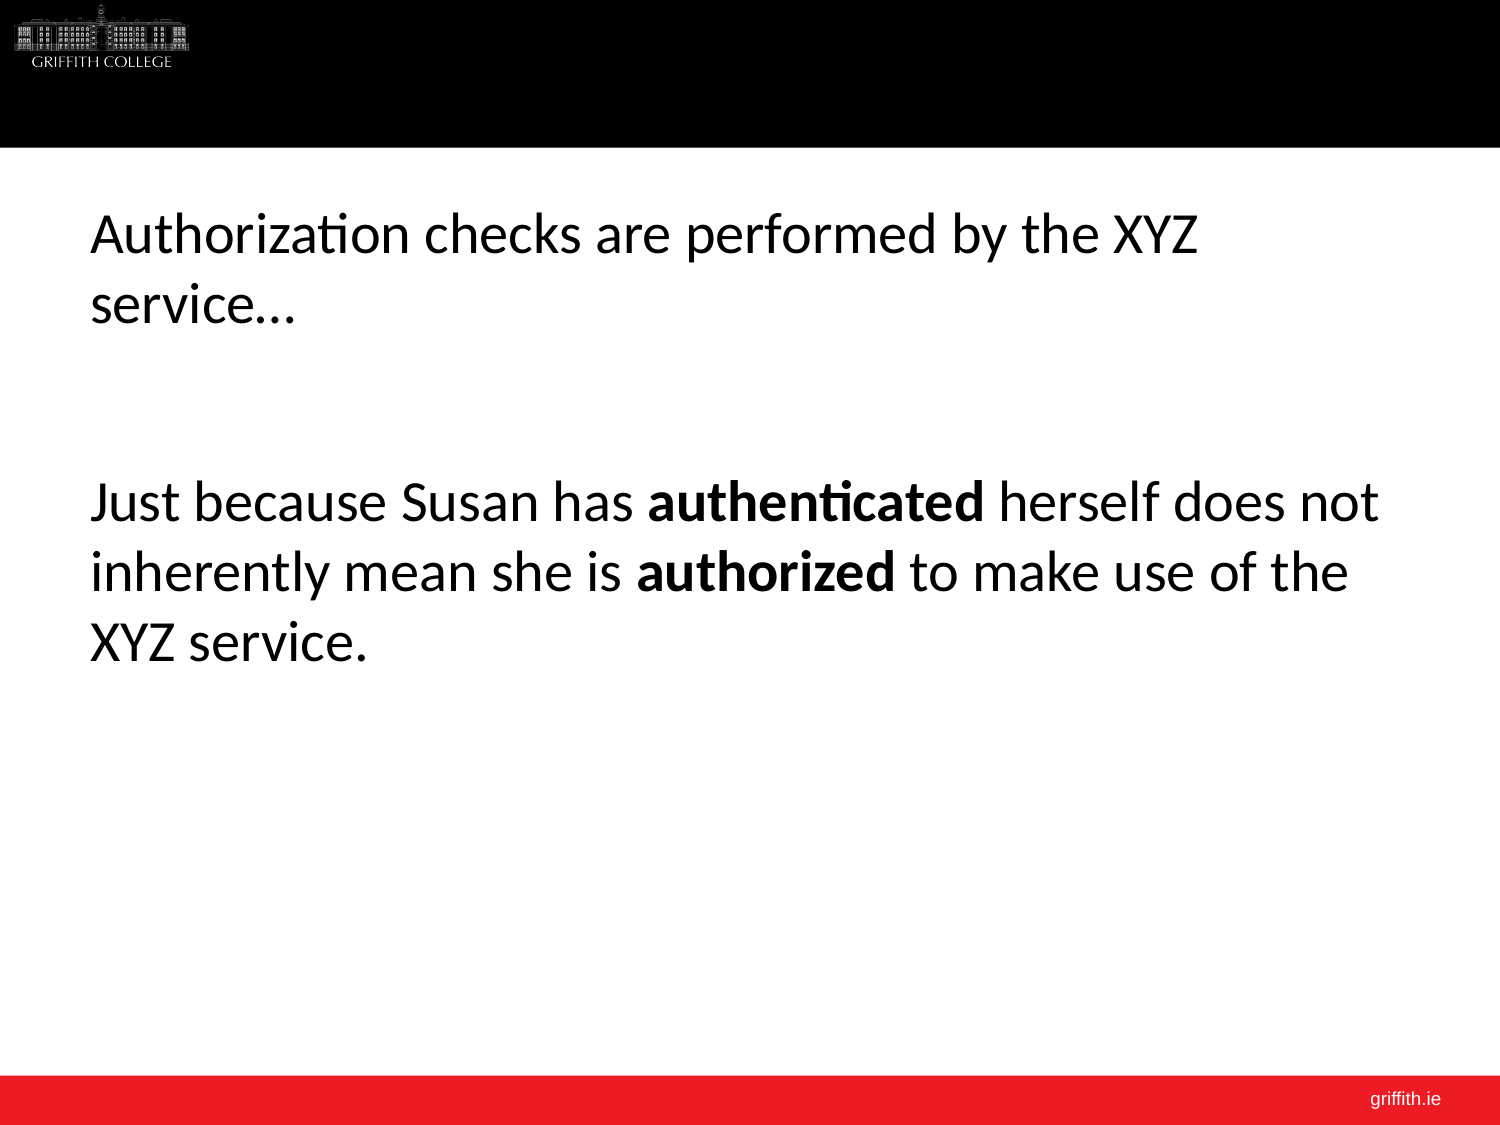

Authorization checks are performed by the XYZ service…

Just because Susan has authenticated herself does not inherently mean she is authorized to make use of the XYZ service.